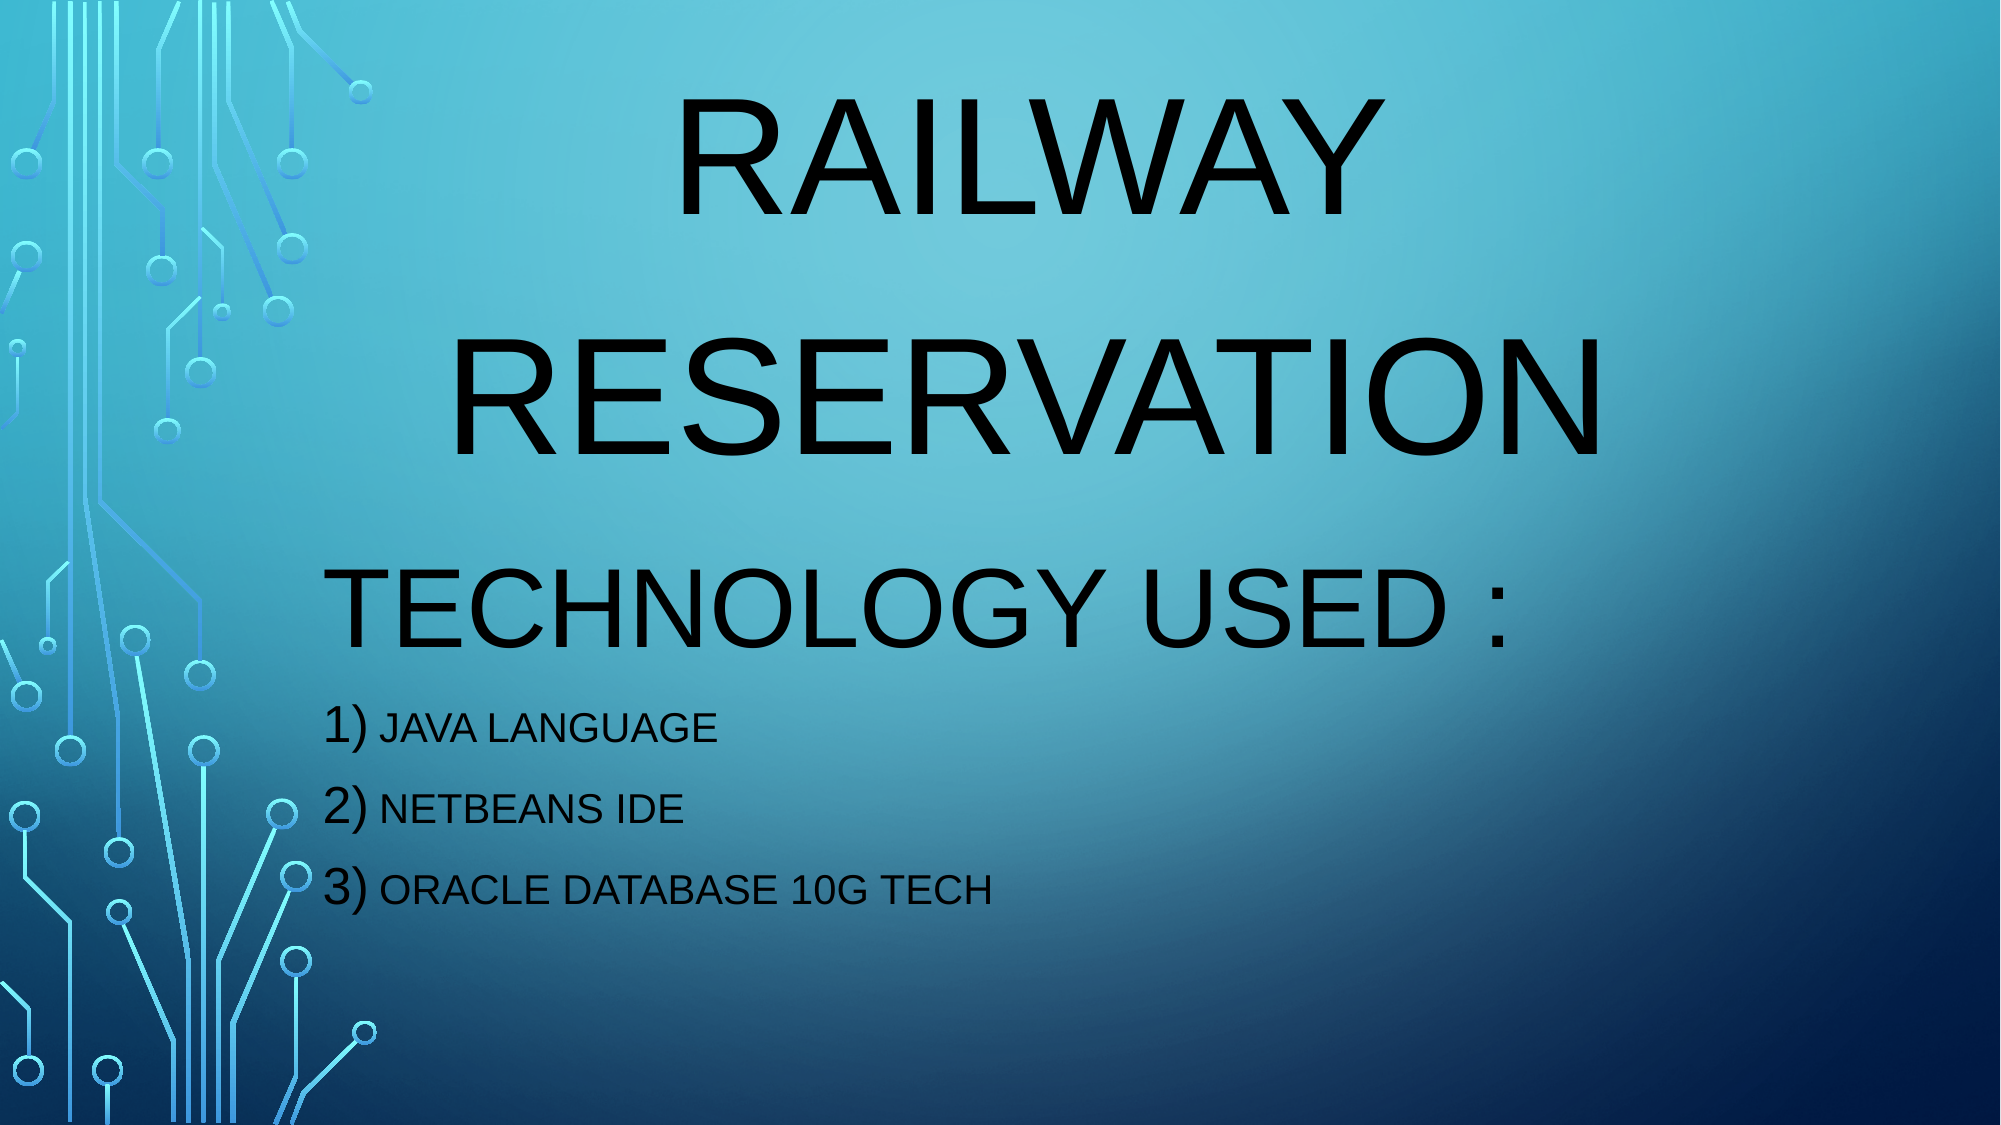

Railway Reservation
Technology used :
Java Language
netbeans IDE
Oracle database 10g tech